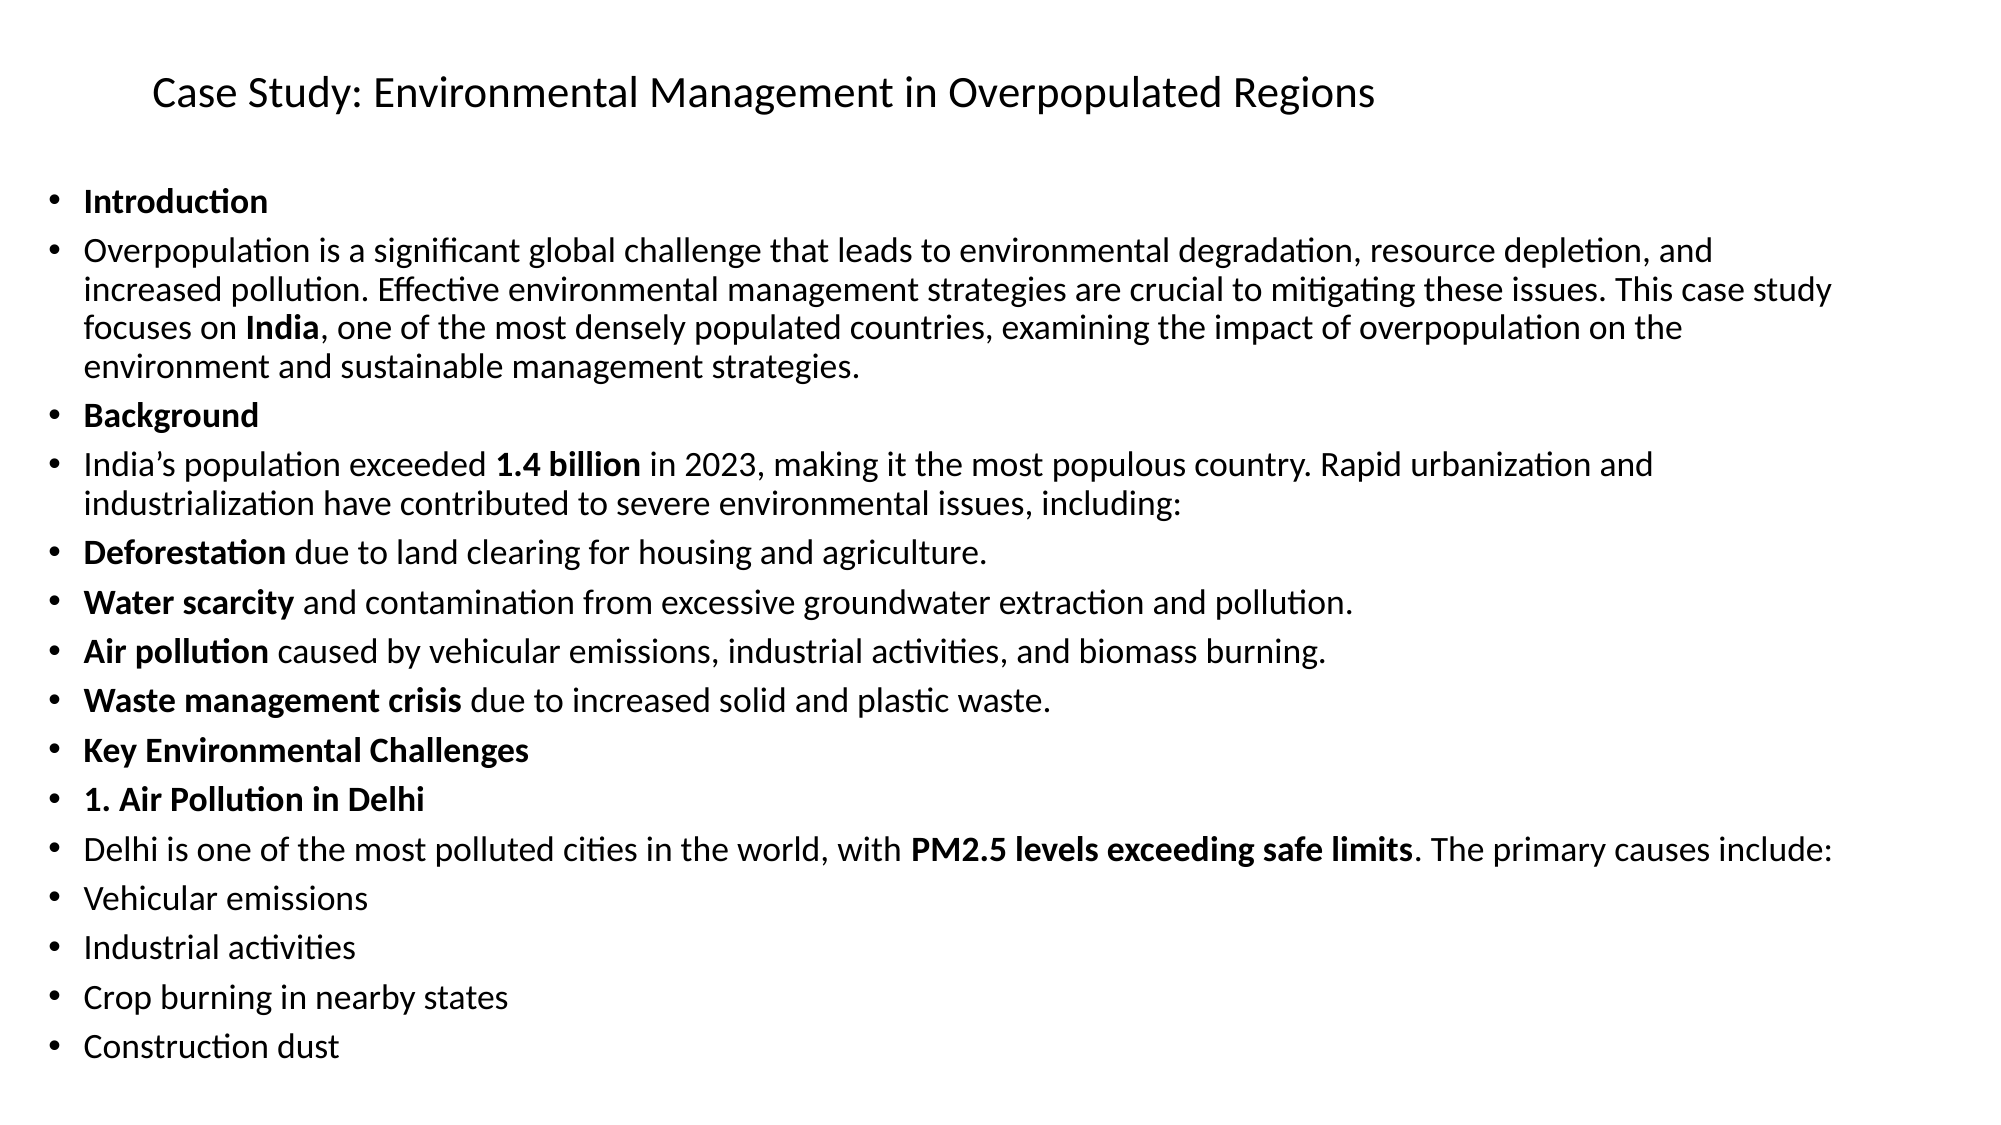

# Case Study: Environmental Management in Overpopulated Regions
Introduction
Overpopulation is a significant global challenge that leads to environmental degradation, resource depletion, and increased pollution. Effective environmental management strategies are crucial to mitigating these issues. This case study focuses on India, one of the most densely populated countries, examining the impact of overpopulation on the environment and sustainable management strategies.
Background
India’s population exceeded 1.4 billion in 2023, making it the most populous country. Rapid urbanization and industrialization have contributed to severe environmental issues, including:
Deforestation due to land clearing for housing and agriculture.
Water scarcity and contamination from excessive groundwater extraction and pollution.
Air pollution caused by vehicular emissions, industrial activities, and biomass burning.
Waste management crisis due to increased solid and plastic waste.
Key Environmental Challenges
1. Air Pollution in Delhi
Delhi is one of the most polluted cities in the world, with PM2.5 levels exceeding safe limits. The primary causes include:
Vehicular emissions
Industrial activities
Crop burning in nearby states
Construction dust